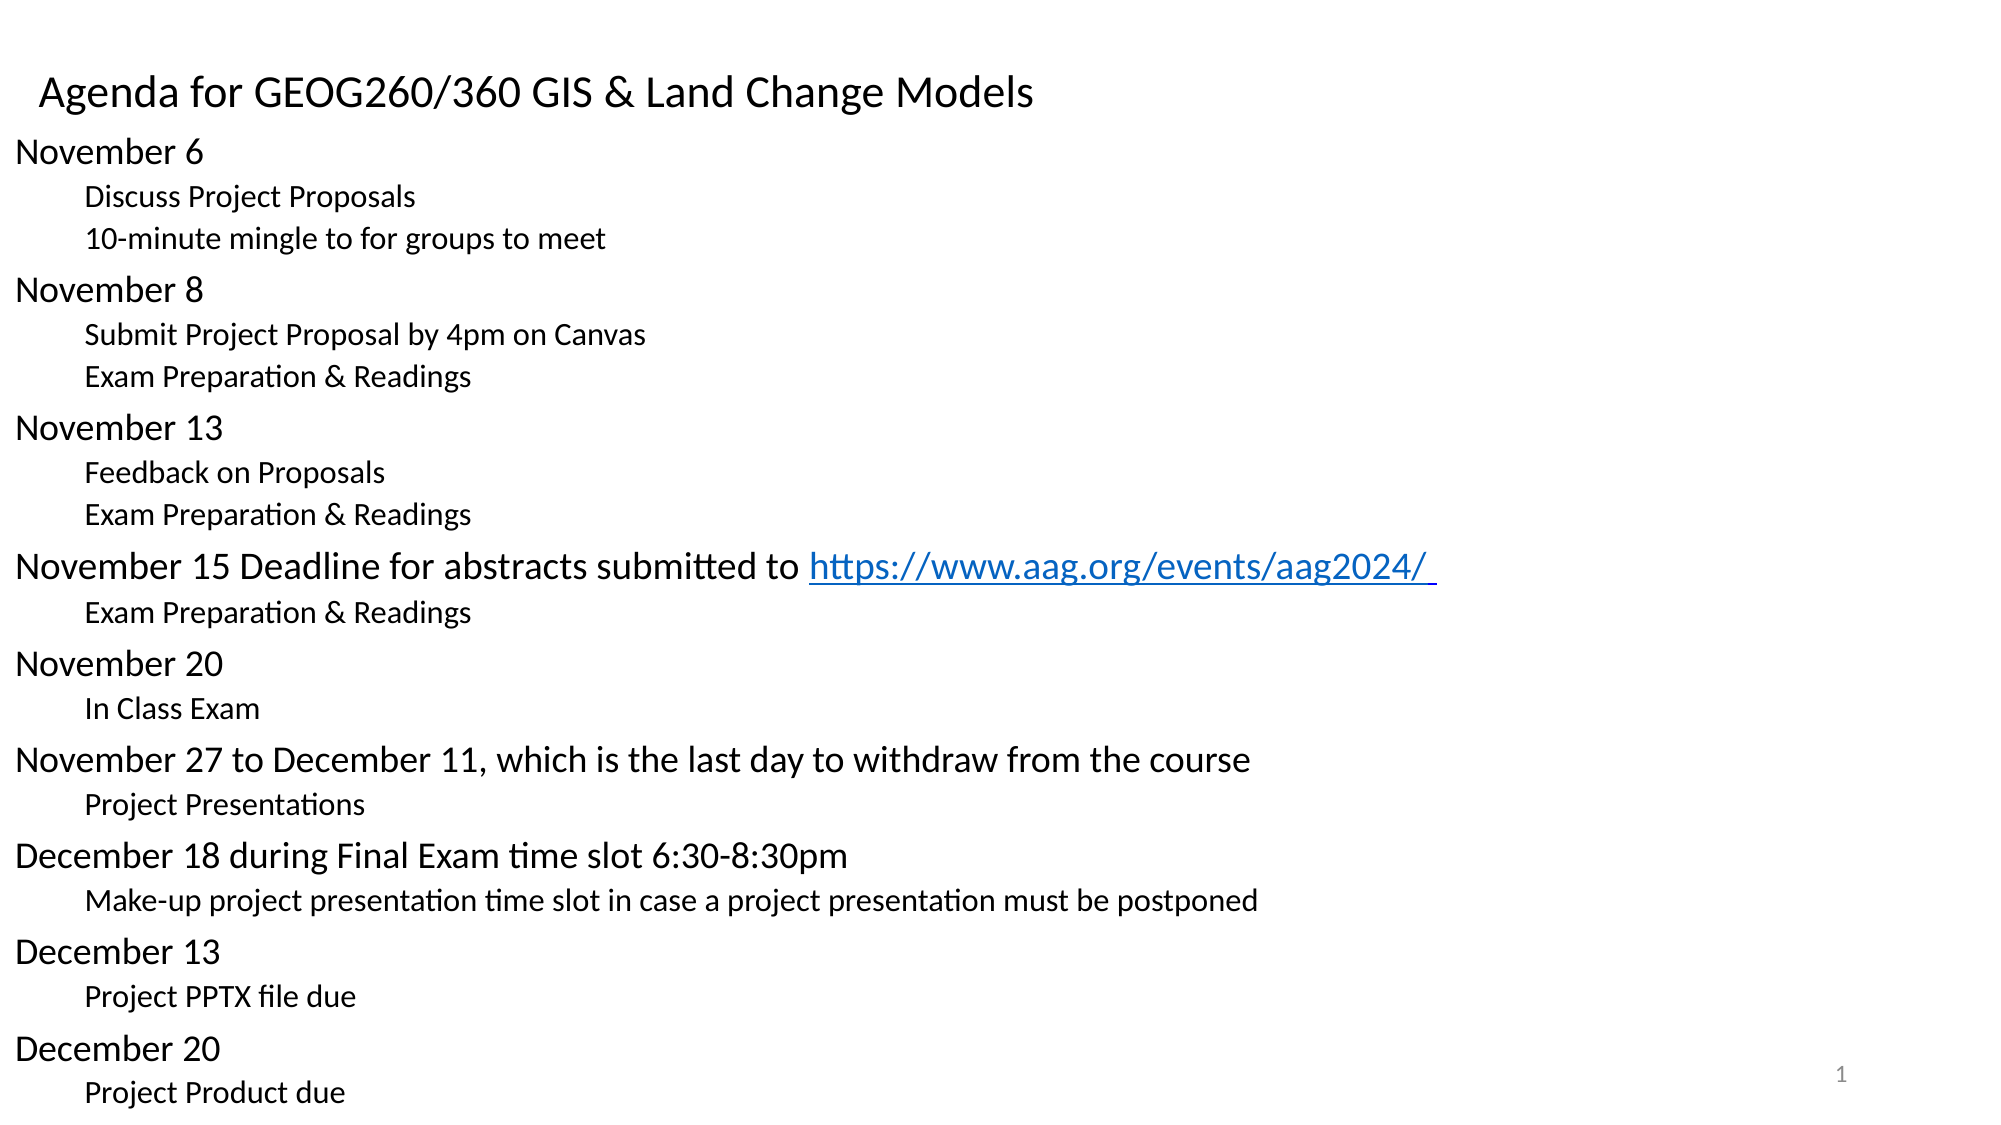

# Agenda for GEOG260/360 GIS & Land Change Models
November 6
Discuss Project Proposals
10-minute mingle to for groups to meet
November 8
Submit Project Proposal by 4pm on Canvas
Exam Preparation & Readings
November 13
Feedback on Proposals
Exam Preparation & Readings
November 15 Deadline for abstracts submitted to https://www.aag.org/events/aag2024/
Exam Preparation & Readings
November 20
In Class Exam
November 27 to December 11, which is the last day to withdraw from the course
Project Presentations
December 18 during Final Exam time slot 6:30-8:30pm
Make-up project presentation time slot in case a project presentation must be postponed
December 13
Project PPTX file due
December 20
Project Product due
1